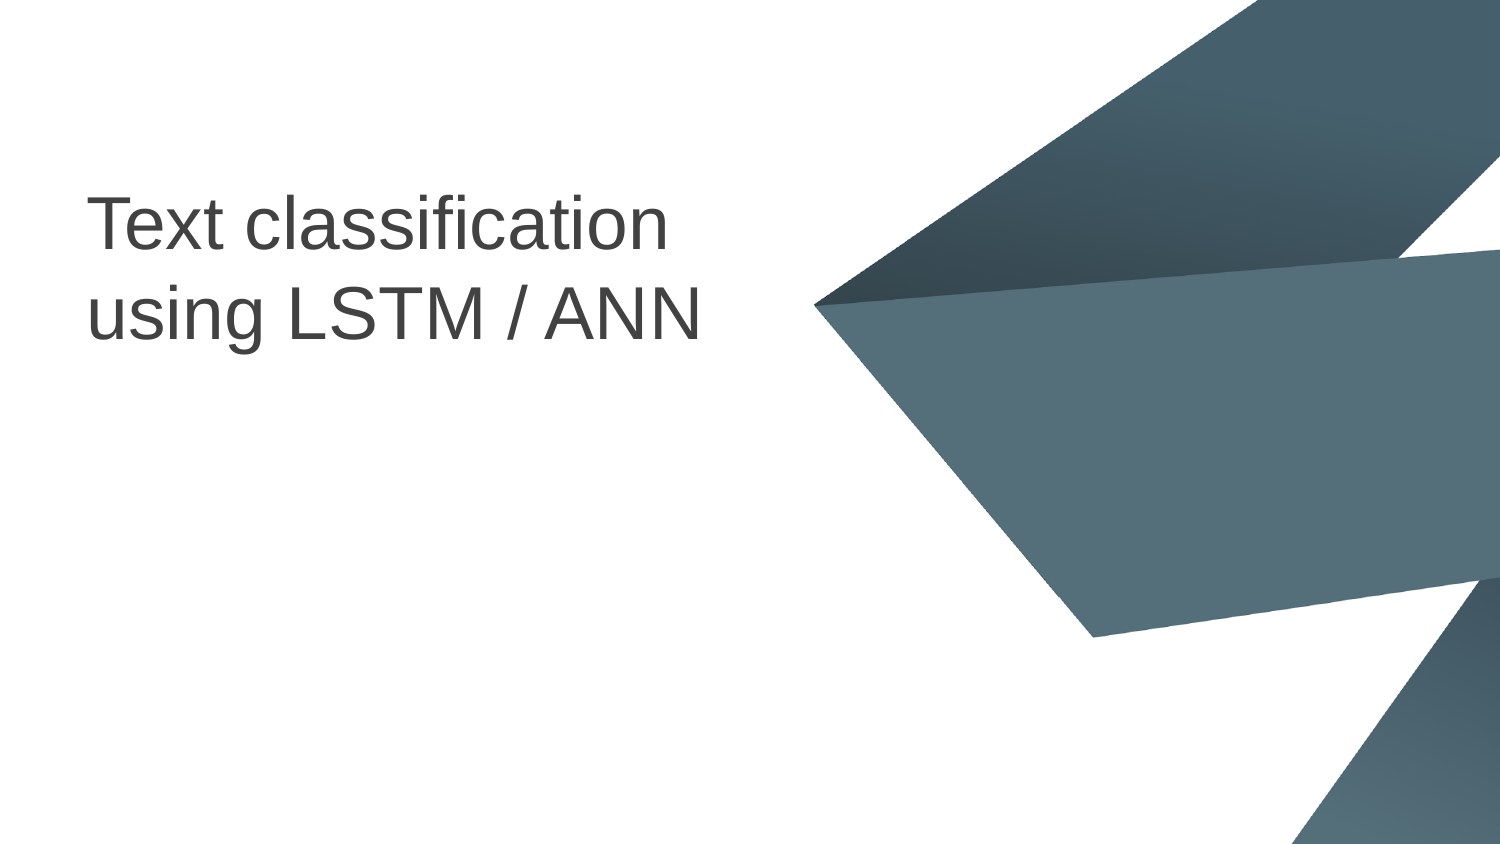

# Text classification using LSTM / ANN